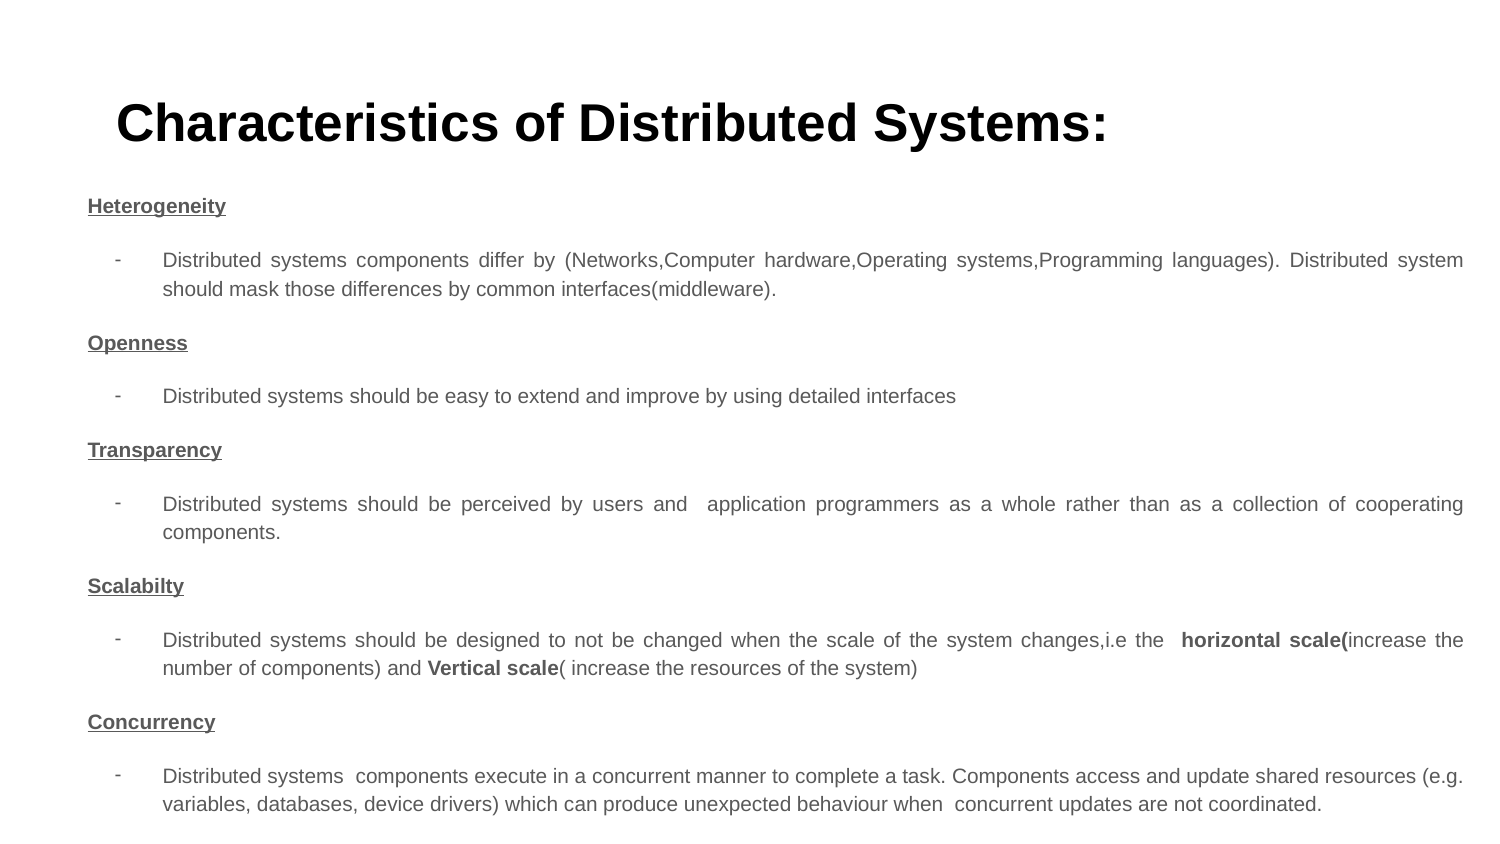

# Characteristics of Distributed Systems:
Heterogeneity
Distributed systems components differ by (Networks,Computer hardware,Operating systems,Programming languages). Distributed system should mask those differences by common interfaces(middleware).
Openness
Distributed systems should be easy to extend and improve by using detailed interfaces
Transparency
Distributed systems should be perceived by users and  application programmers as a whole rather than as a collection of cooperating components.
Scalabilty
Distributed systems should be designed to not be changed when the scale of the system changes,i.e the  horizontal scale(increase the number of components) and Vertical scale( increase the resources of the system)
Concurrency
Distributed systems  components execute in a concurrent manner to complete a task. Components access and update shared resources (e.g. variables, databases, device drivers) which can produce unexpected behaviour when  concurrent updates are not coordinated.